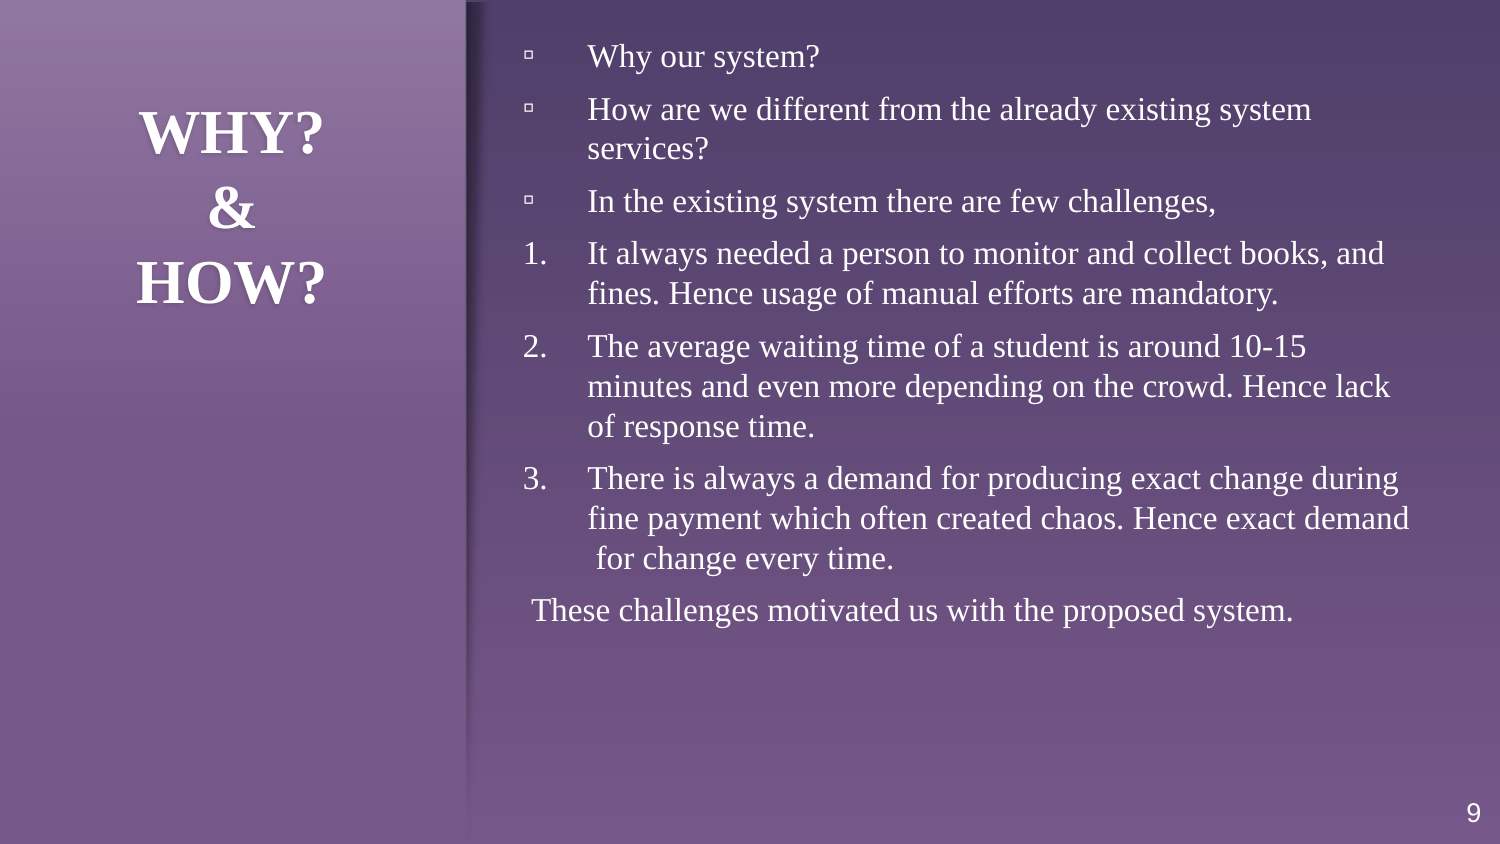

Why our system?
How are we different from the already existing system services?
In the existing system there are few challenges,
It always needed a person to monitor and collect books, and fines. Hence usage of manual efforts are mandatory.
The average waiting time of a student is around 10-15 minutes and even more depending on the crowd. Hence lack of response time.
There is always a demand for producing exact change during fine payment which often created chaos. Hence exact demand  for change every time.
 These challenges motivated us with the proposed system.

# WHY? & HOW?
9